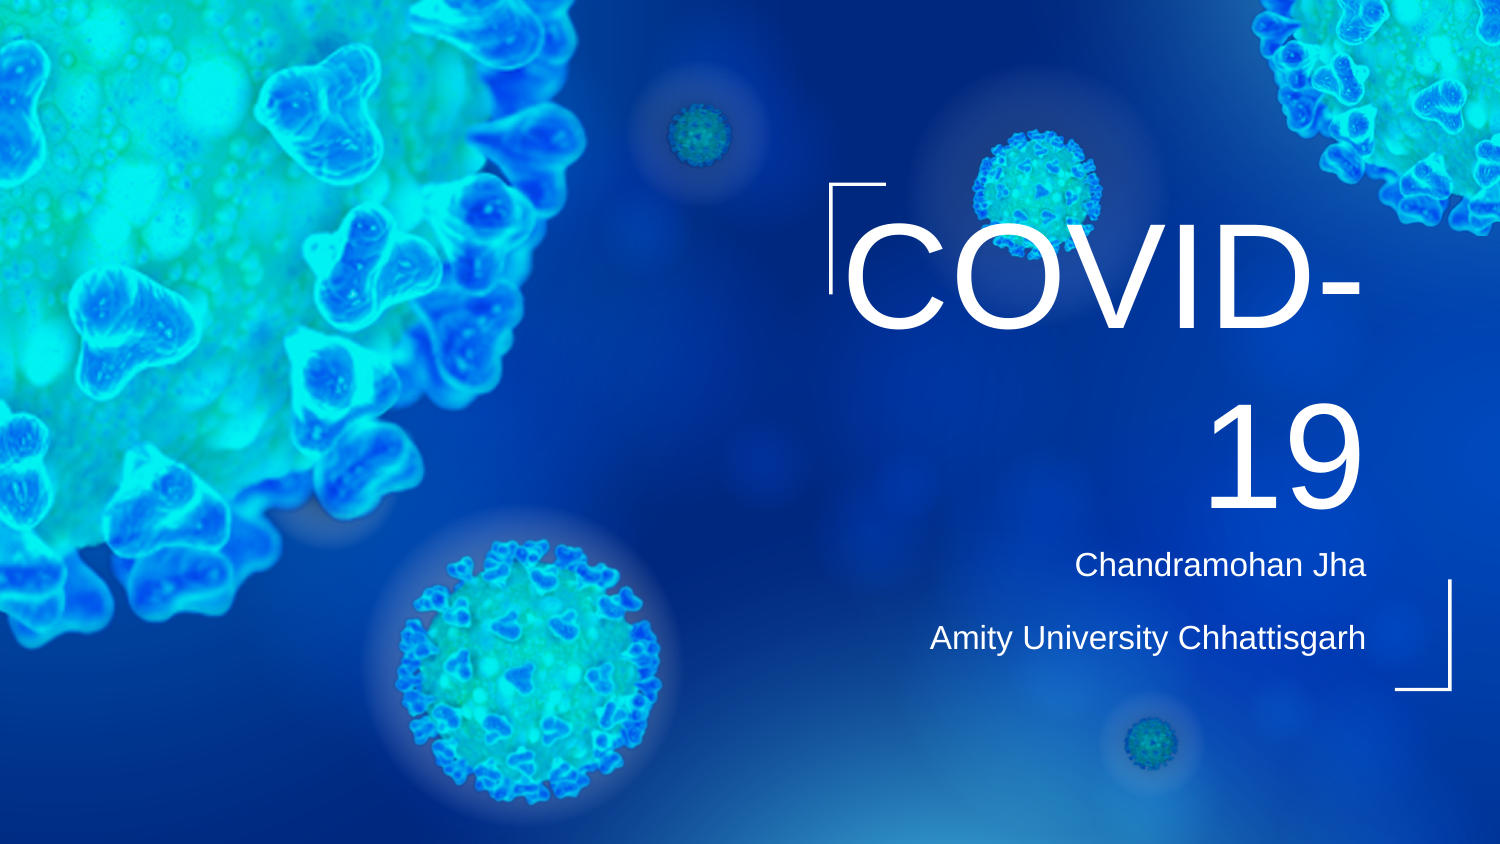

# COVID-19
Chandramohan Jha
Amity University Chhattisgarh